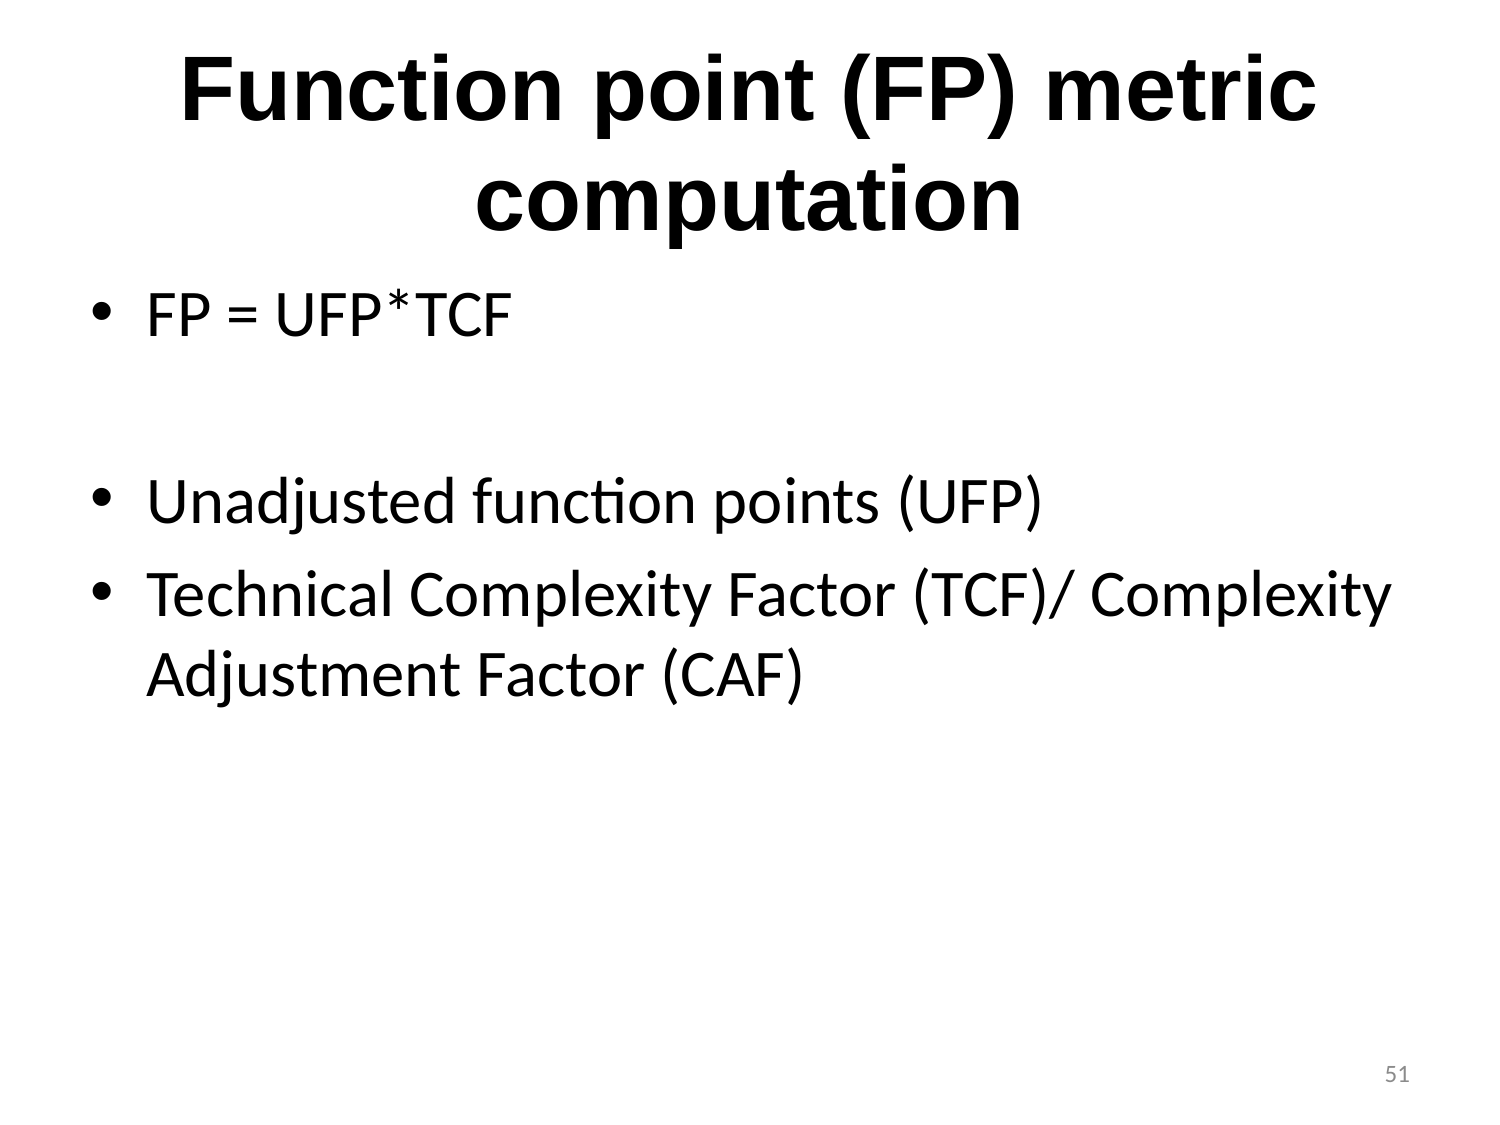

# Function point (FP) metric computation
FP = UFP*TCF

Unadjusted function points (UFP)
Technical Complexity Factor (TCF)/ Complexity Adjustment Factor (CAF)

51